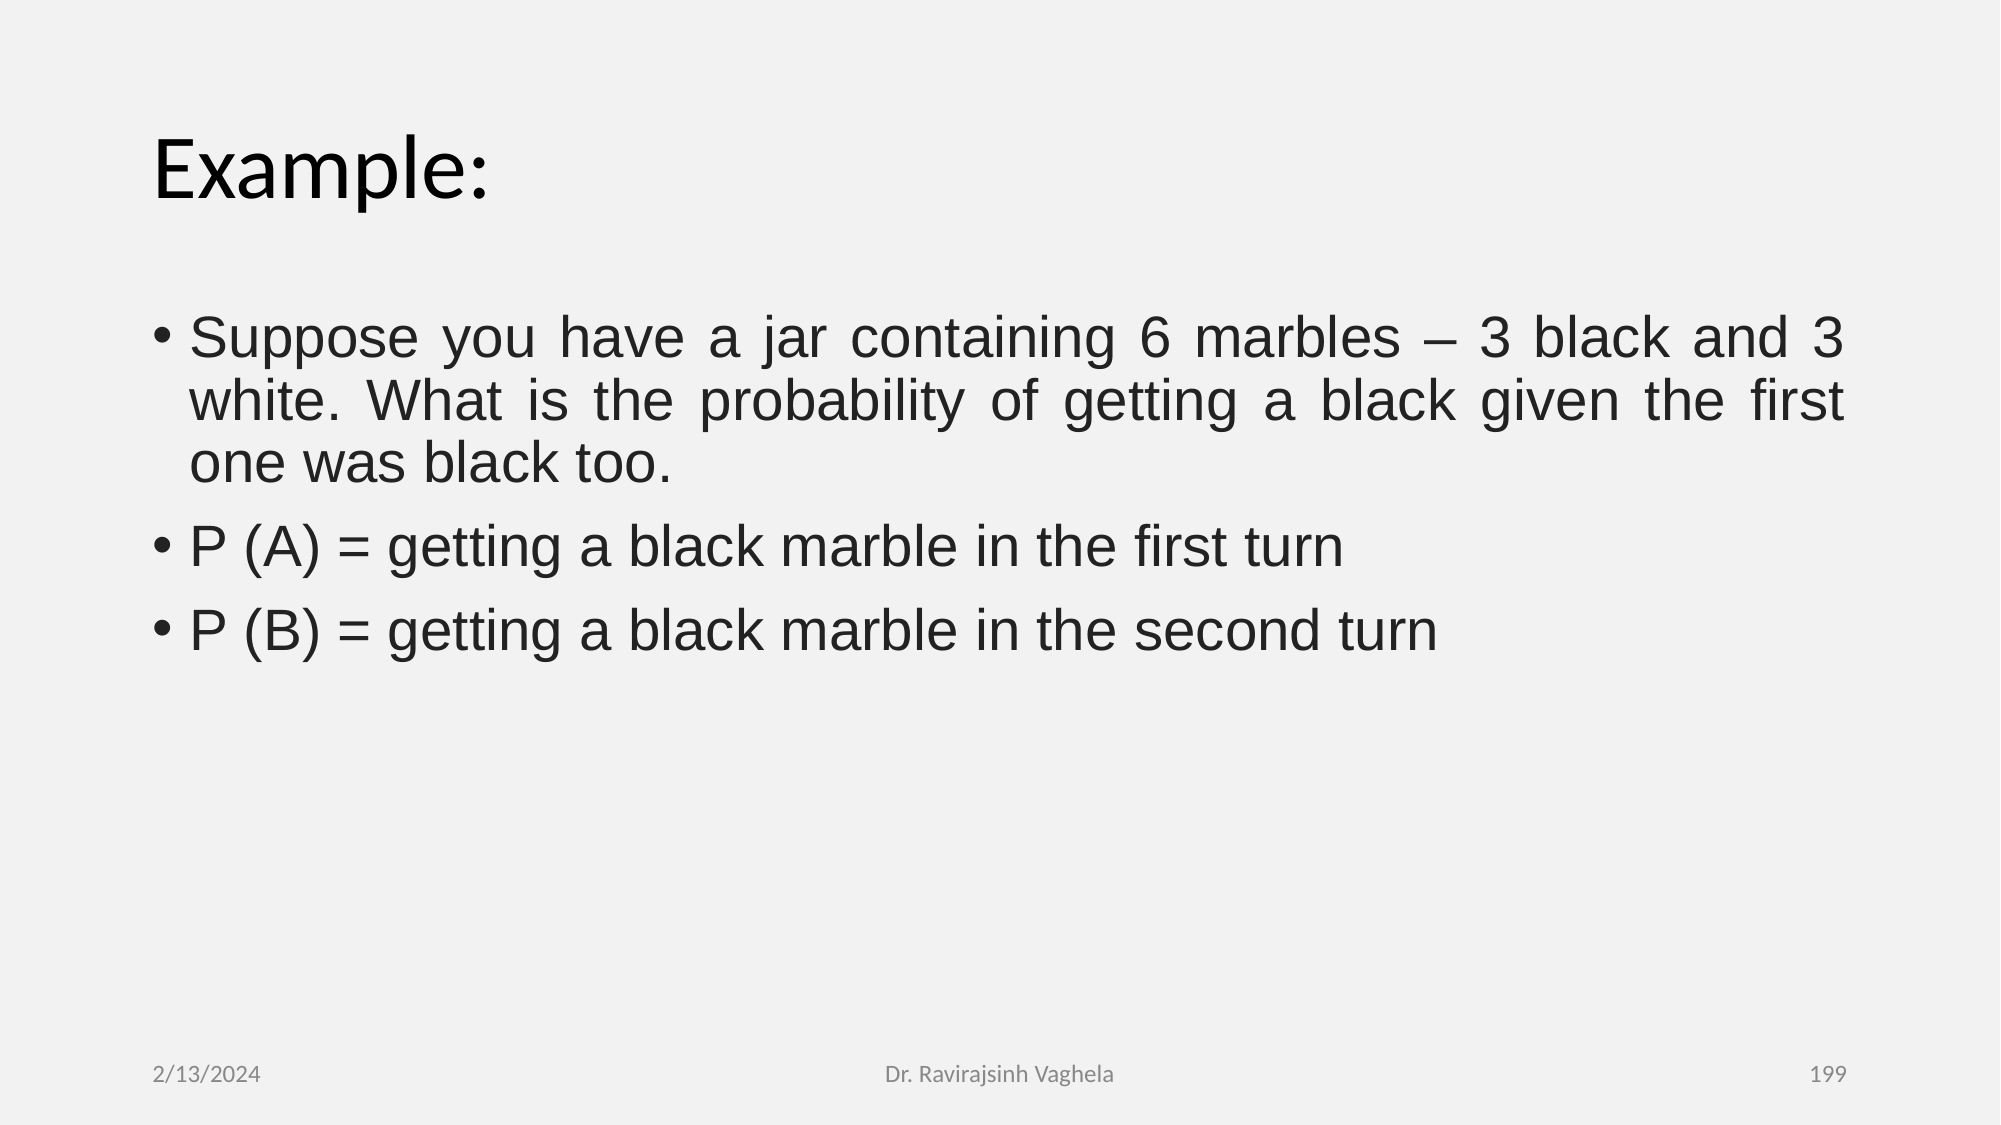

# Example:
Suppose you have a jar containing 6 marbles – 3 black and 3 white. What is the probability of getting a black given the first one was black too.
P (A) = getting a black marble in the first turn
P (B) = getting a black marble in the second turn

2/13/2024
Dr. Ravirajsinh Vaghela
199